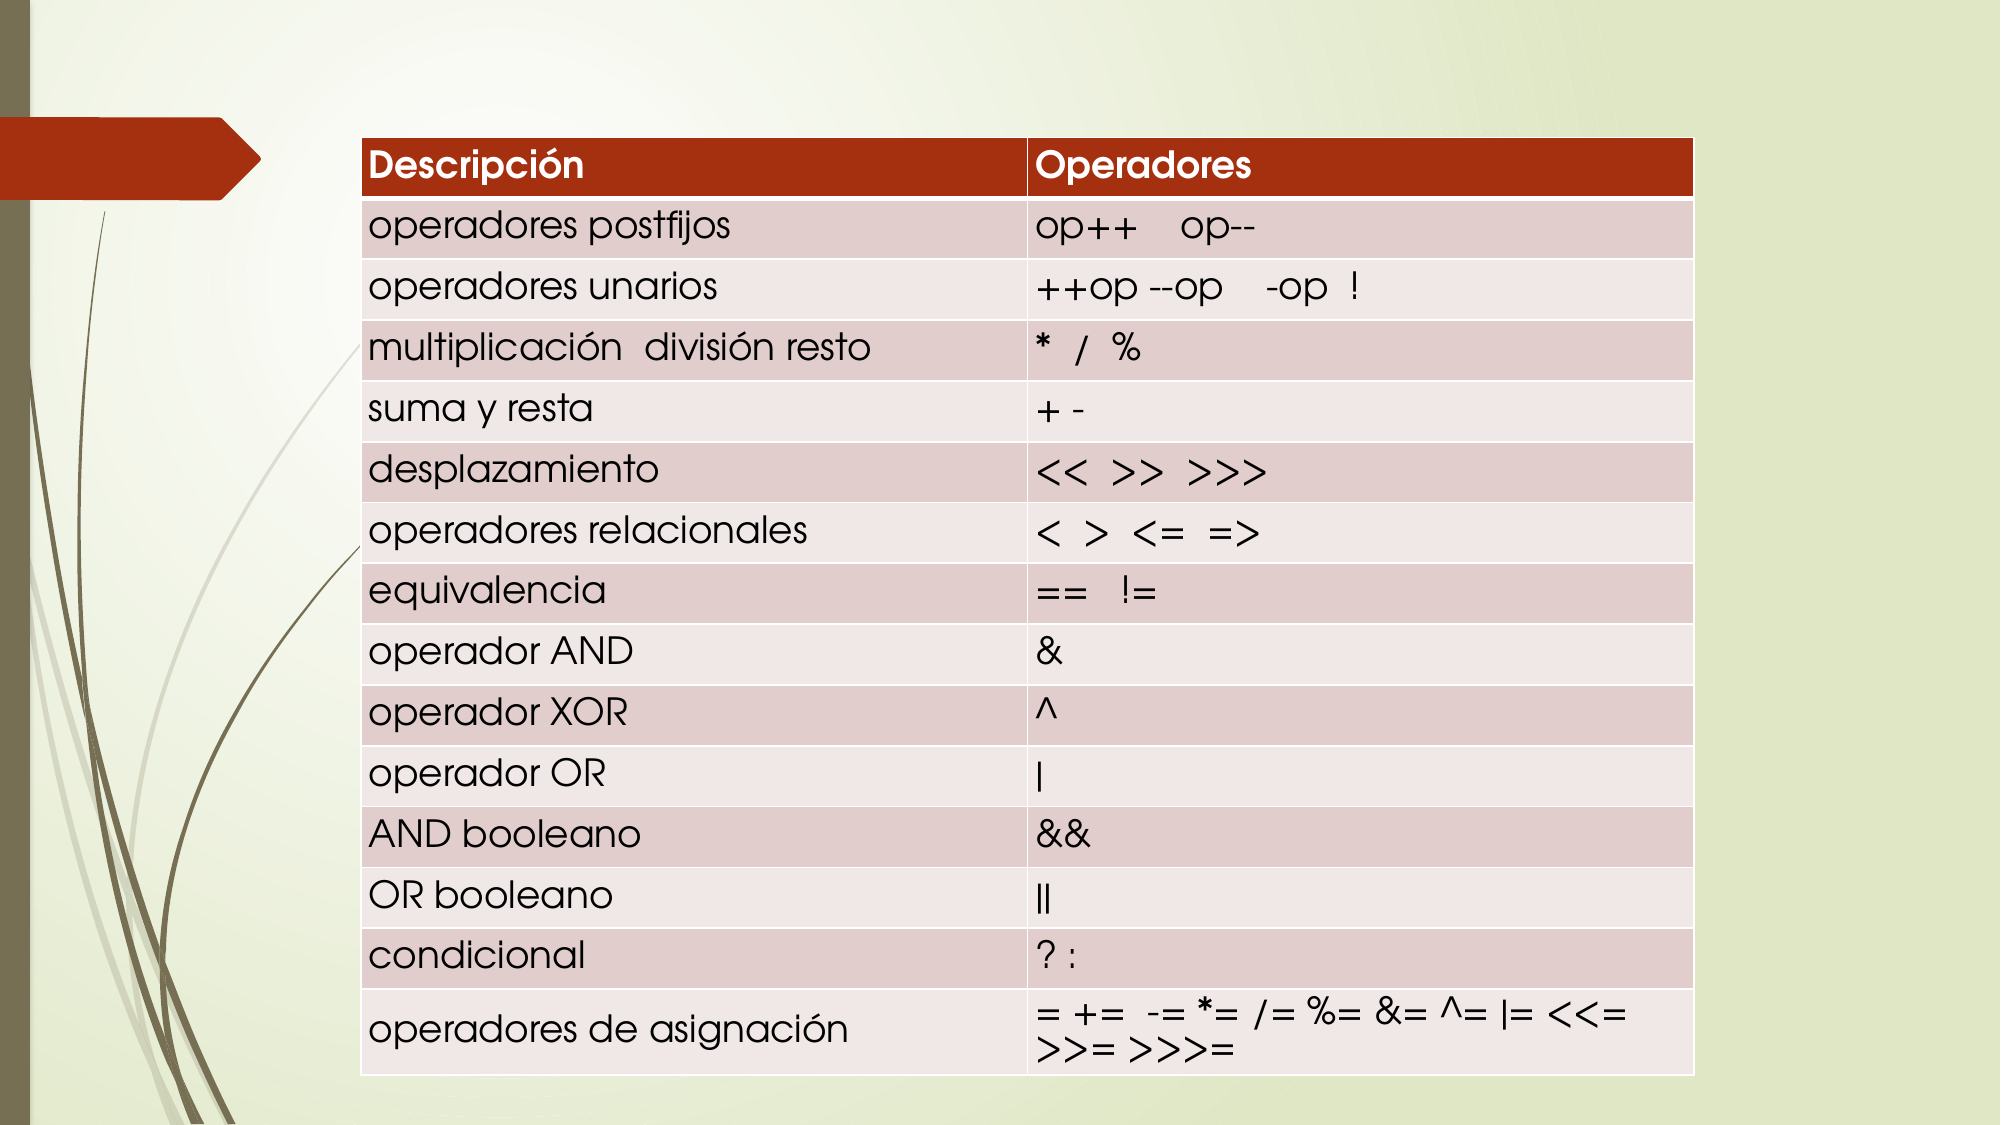

| Descripción | Operadores |
| --- | --- |
| operadores postfijos | op++ op-- |
| operadores unarios | ++op --op -op  ! |
| multiplicación división resto | \* /  % |
| suma y resta | + - |
| desplazamiento | << >> >>> |
| operadores relacionales | < > <= => |
| equivalencia | ==  != |
| operador AND | & |
| operador XOR | ^ |
| operador OR | | |
| AND booleano | && |
| OR booleano | || |
| condicional | ? : |
| operadores de asignación | = += -= \*= /= %= &= ^= |= <<= >>= >>>= |